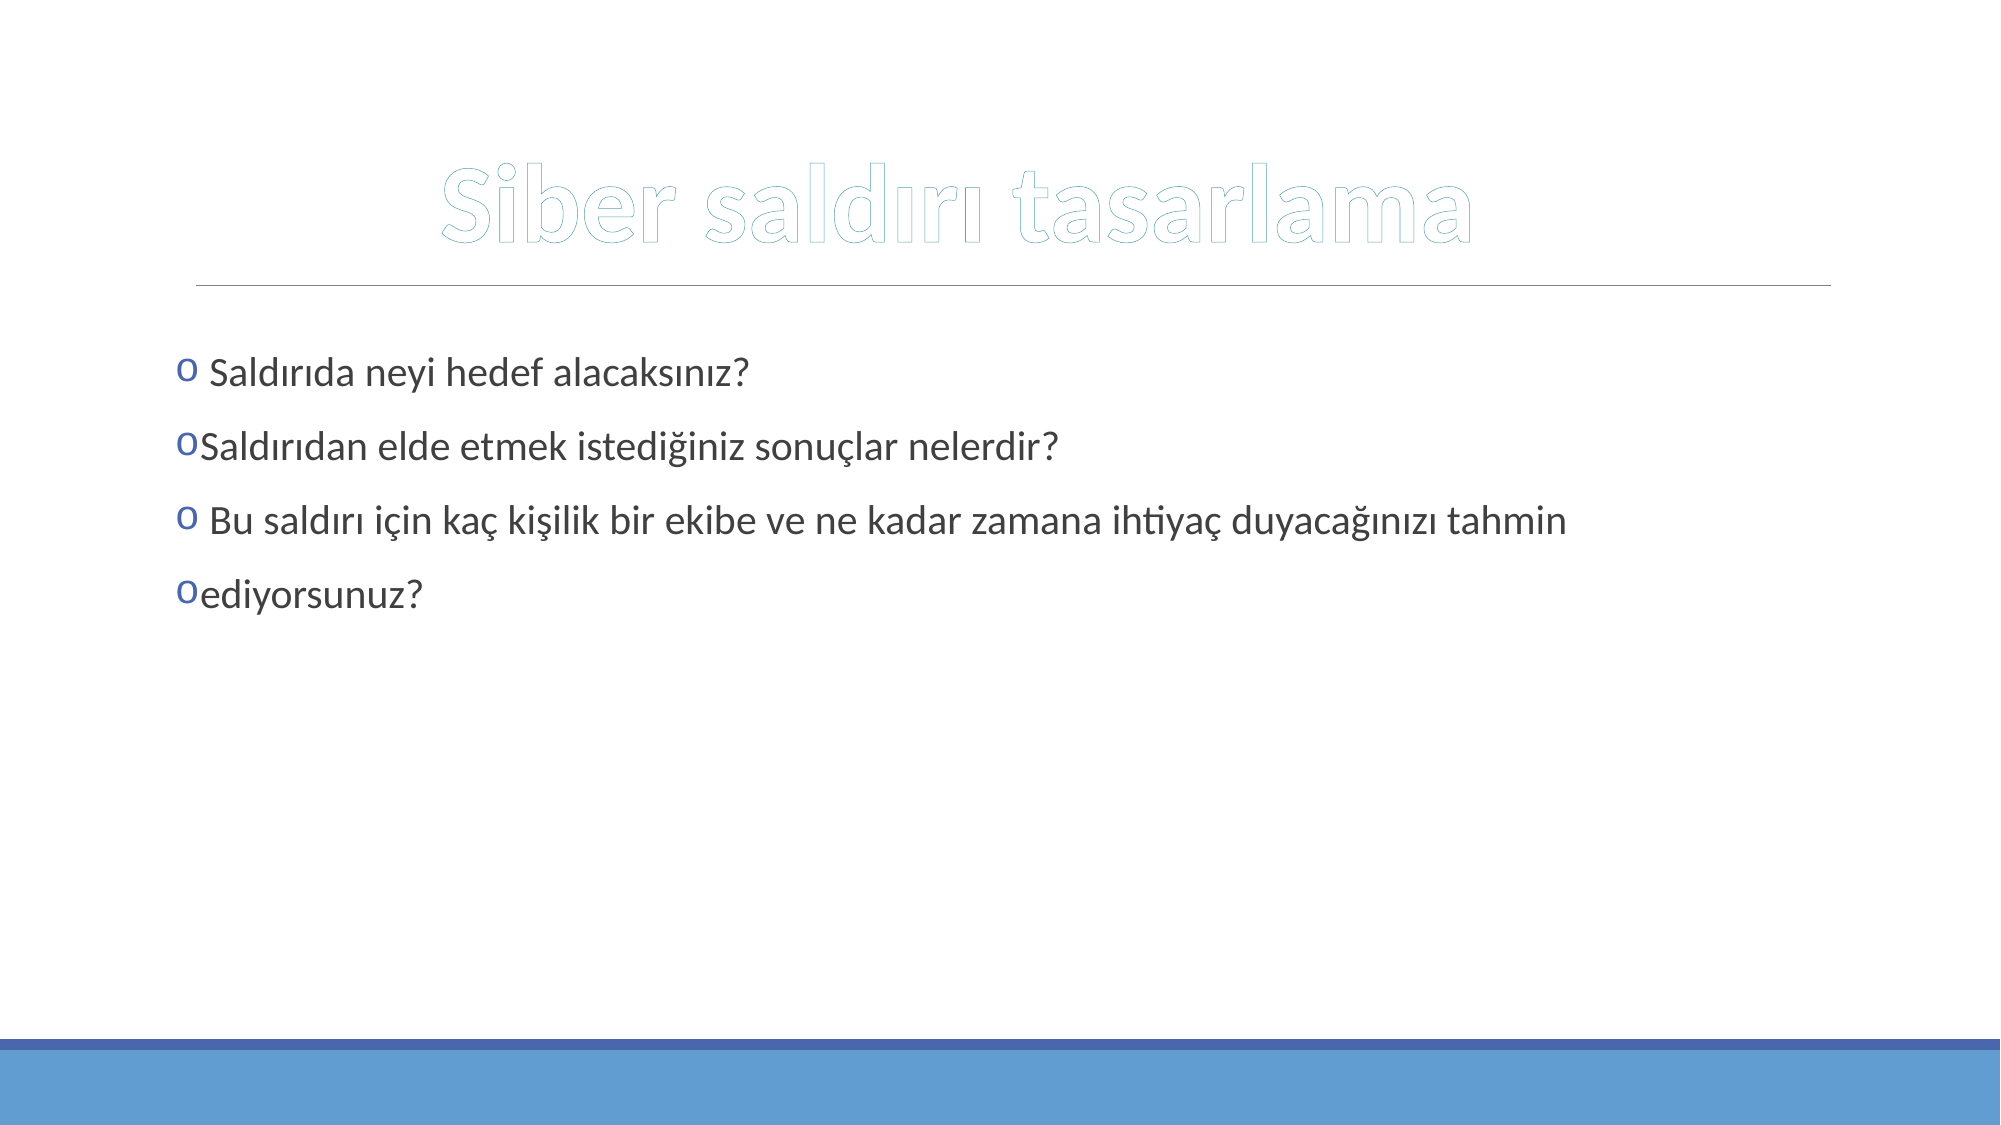

Siber saldırı tasarlama
 Saldırıda neyi hedef alacaksınız?
Saldırıdan elde etmek istediğiniz sonuçlar nelerdir?
 Bu saldırı için kaç kişilik bir ekibe ve ne kadar zamana ihtiyaç duyacağınızı tahmin
ediyorsunuz?